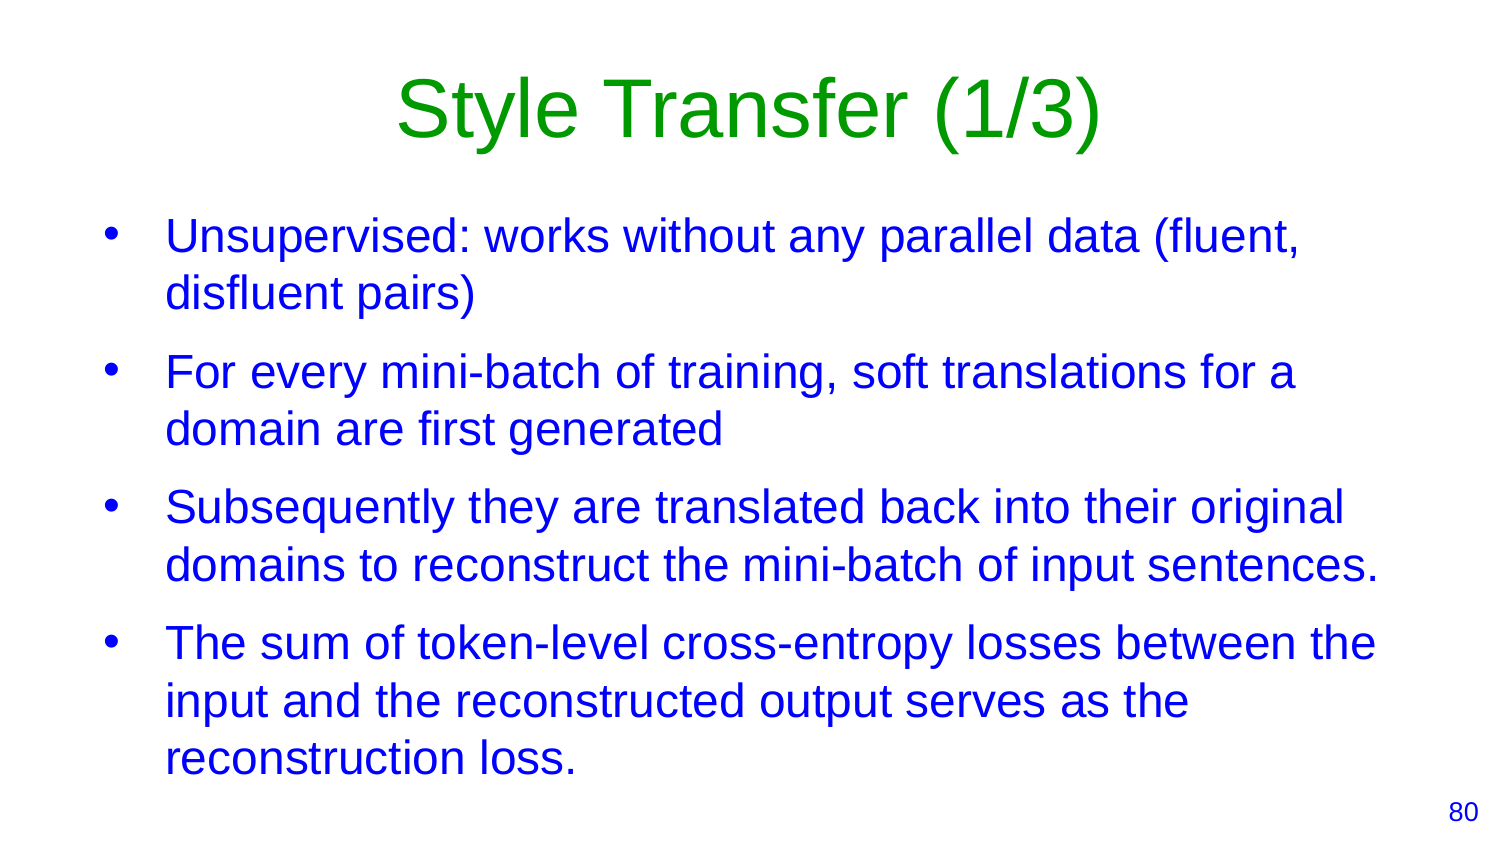

# Style Transfer (1/3)
Unsupervised: works without any parallel data (fluent, disfluent pairs)
For every mini-batch of training, soft translations for a domain are first generated
Subsequently they are translated back into their original domains to reconstruct the mini-batch of input sentences.
The sum of token-level cross-entropy losses between the input and the reconstructed output serves as the reconstruction loss.
80